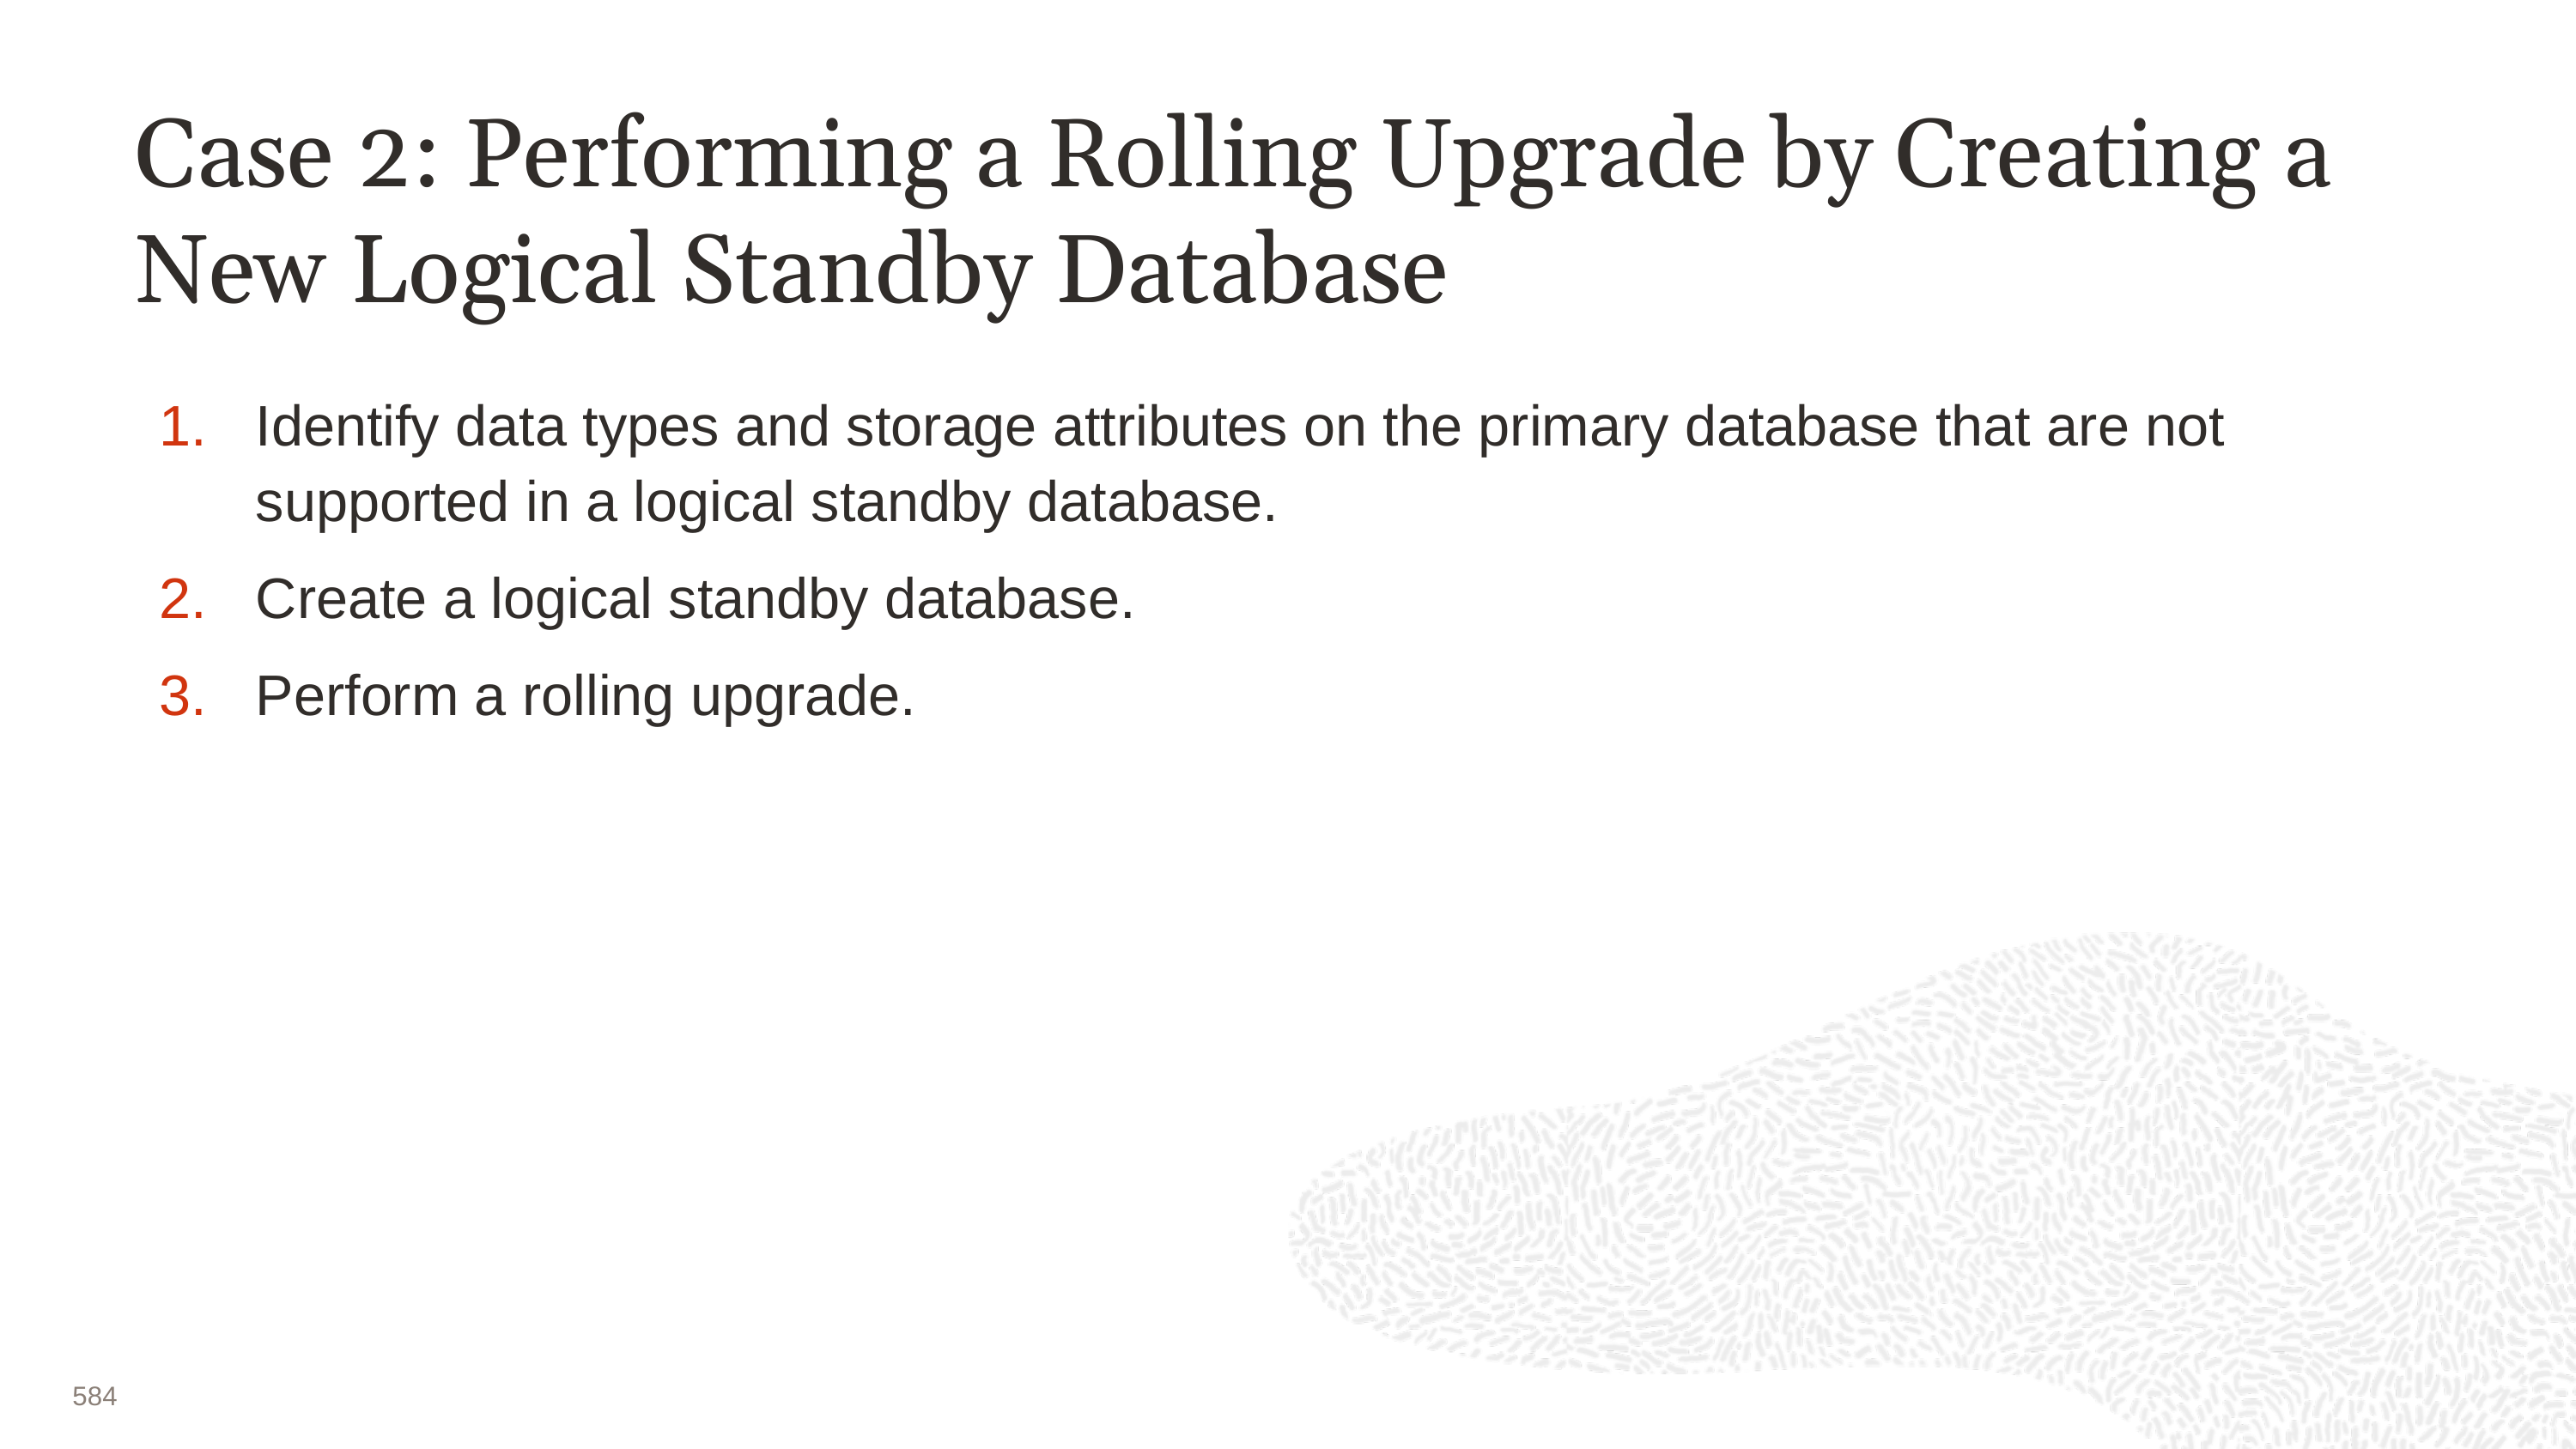

# Case 2: Performing a Rolling Upgrade by Creating a New Logical Standby Database
Identify data types and storage attributes on the primary database that are not supported in a logical standby database.
Create a logical standby database.
Perform a rolling upgrade.